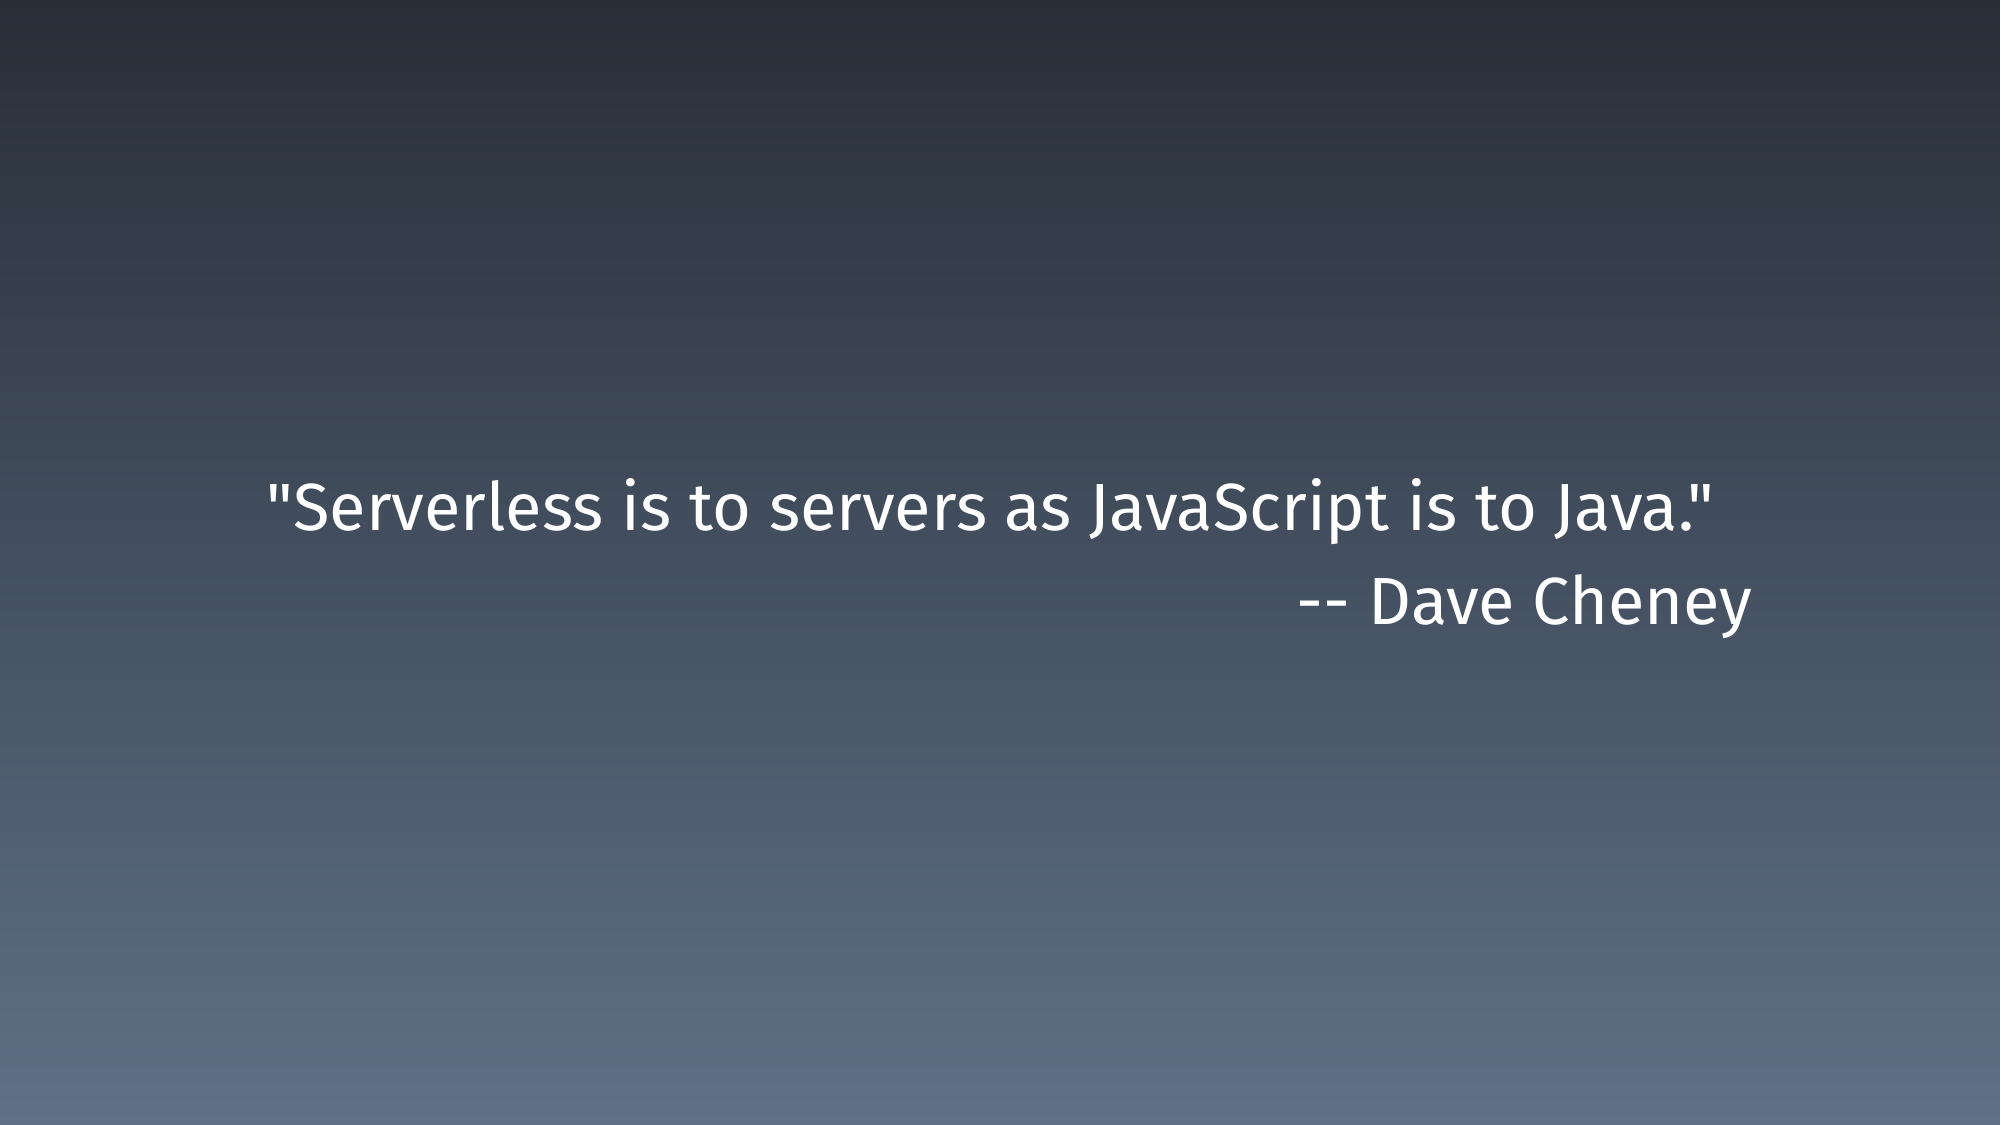

"Serverless is to servers as JavaScript is to Java."
							-- Dave Cheney